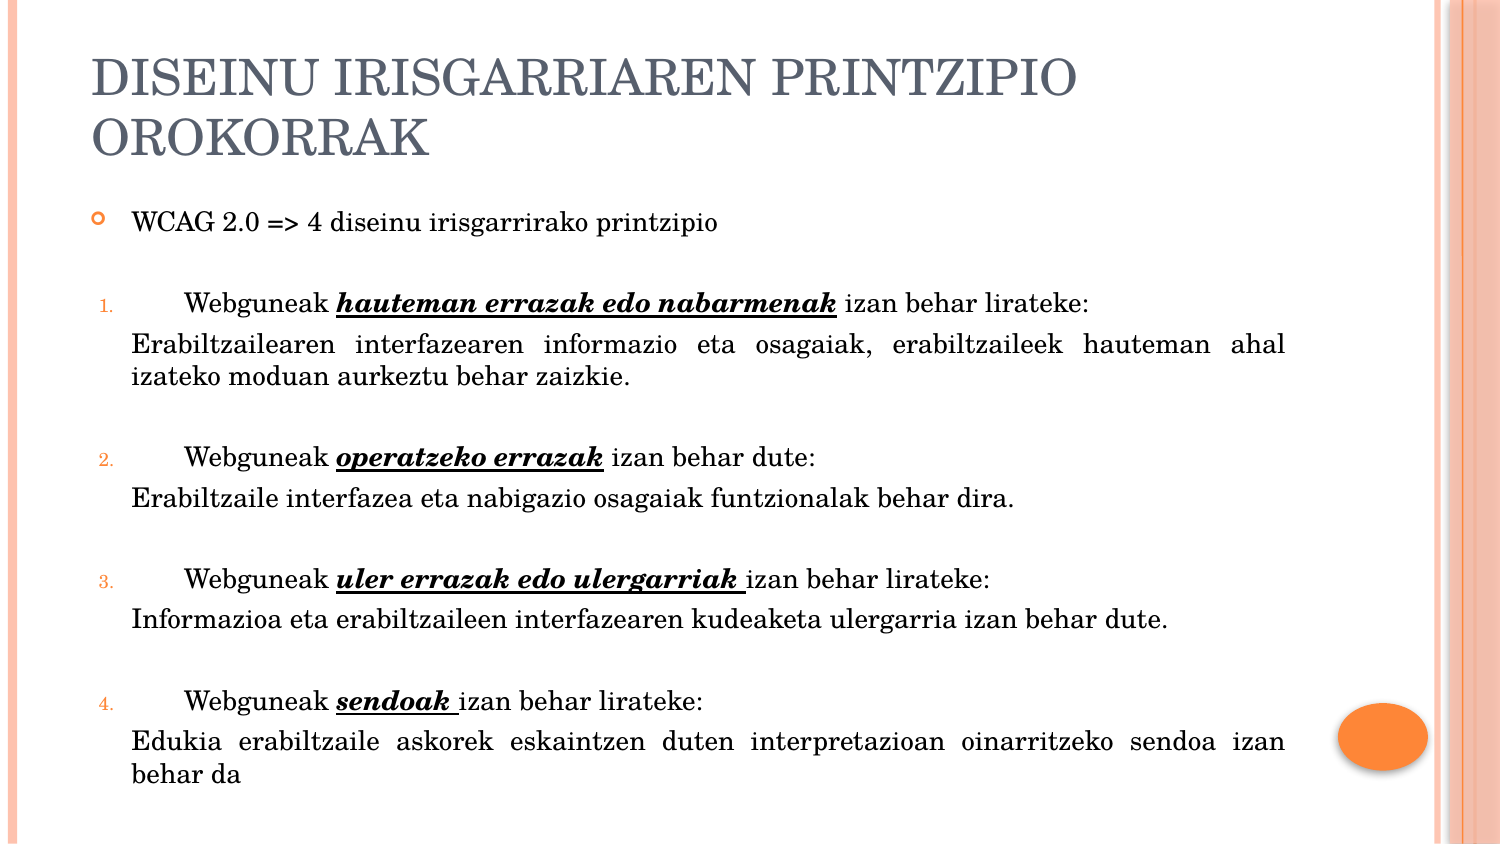

# diseinu irisgarriaren printzipio orokorrak
WCAG 2.0 => 4 diseinu irisgarrirako printzipio

Webguneak hauteman errazak edo nabarmenak izan behar lirateke:
Erabiltzailearen interfazearen informazio eta osagaiak, erabiltzaileek hauteman ahal izateko moduan aurkeztu behar zaizkie.

Webguneak operatzeko errazak izan behar dute:
Erabiltzaile interfazea eta nabigazio osagaiak funtzionalak behar dira.

Webguneak uler errazak edo ulergarriak izan behar lirateke:
Informazioa eta erabiltzaileen interfazearen kudeaketa ulergarria izan behar dute.

Webguneak sendoak izan behar lirateke:
Edukia erabiltzaile askorek eskaintzen duten interpretazioan oinarritzeko sendoa izan behar da